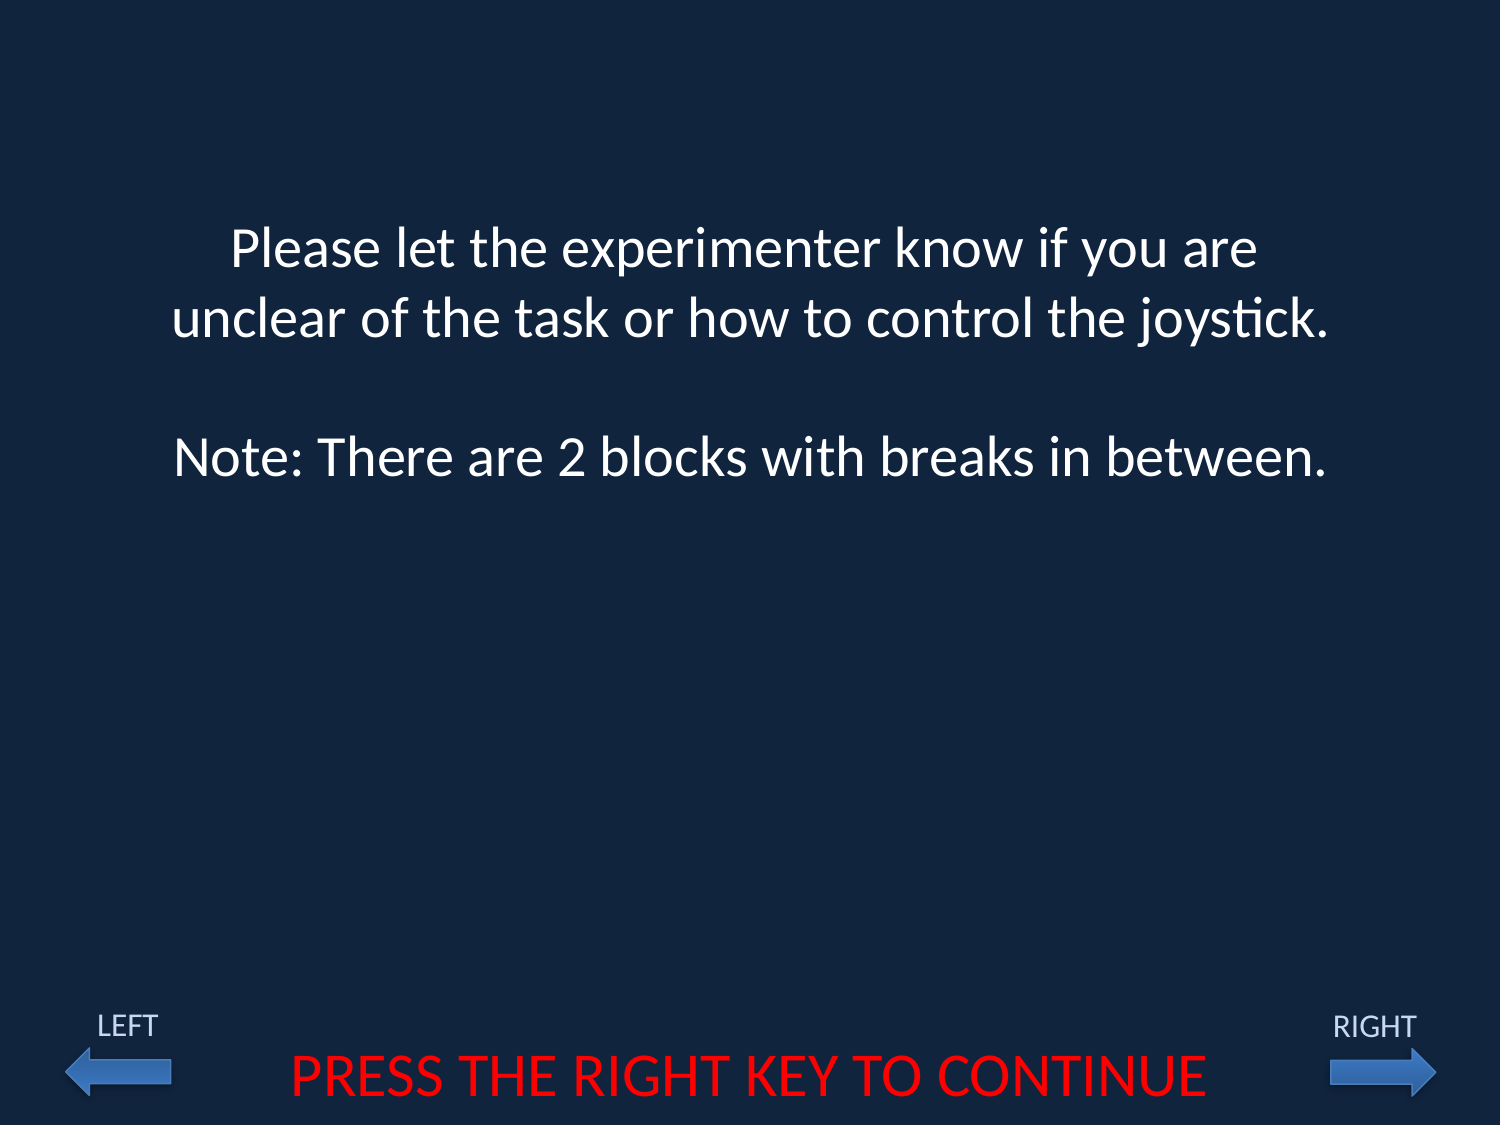

Please let the experimenter know if you are
unclear of the task or how to control the joystick.

Note: There are 2 blocks with breaks in between.

LEFT
RIGHT
PRESS THE RIGHT KEY TO CONTINUE